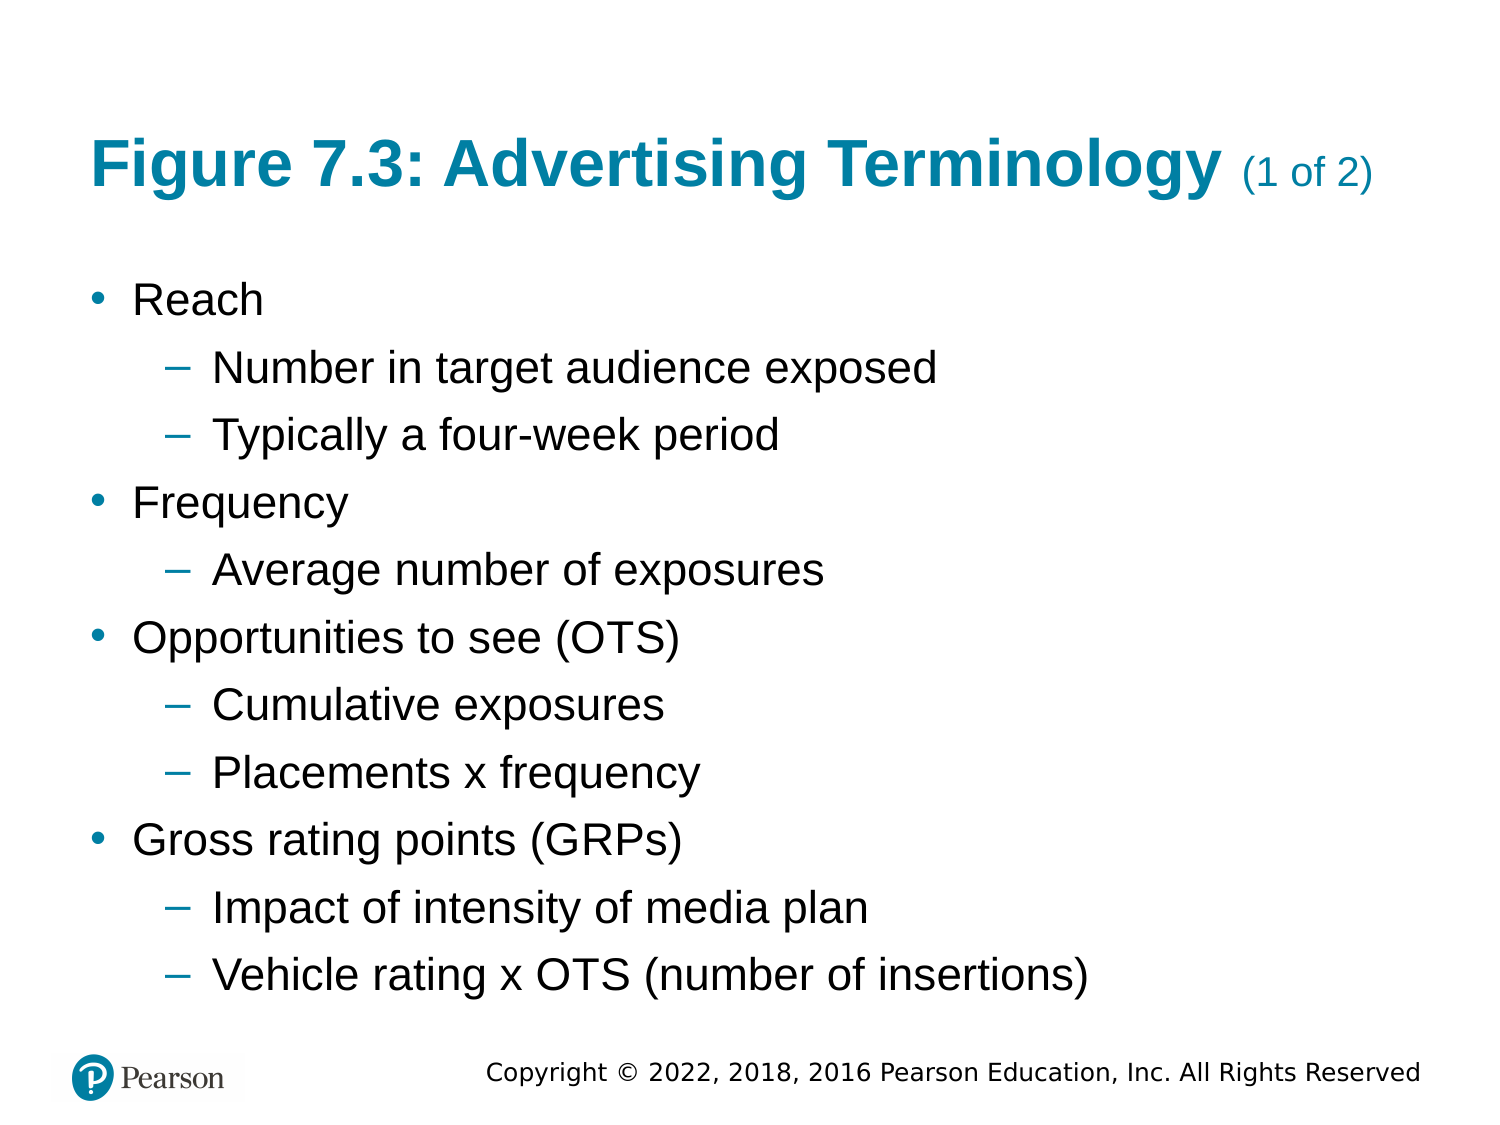

# Figure 7.3: Advertising Terminology (1 of 2)
Reach
Number in target audience exposed
Typically a four-week period
Frequency
Average number of exposures
Opportunities to see (O T S)
Cumulative exposures
Placements x frequency
Gross rating points (G R Ps)
Impact of intensity of media plan
Vehicle rating x O T S (number of insertions)